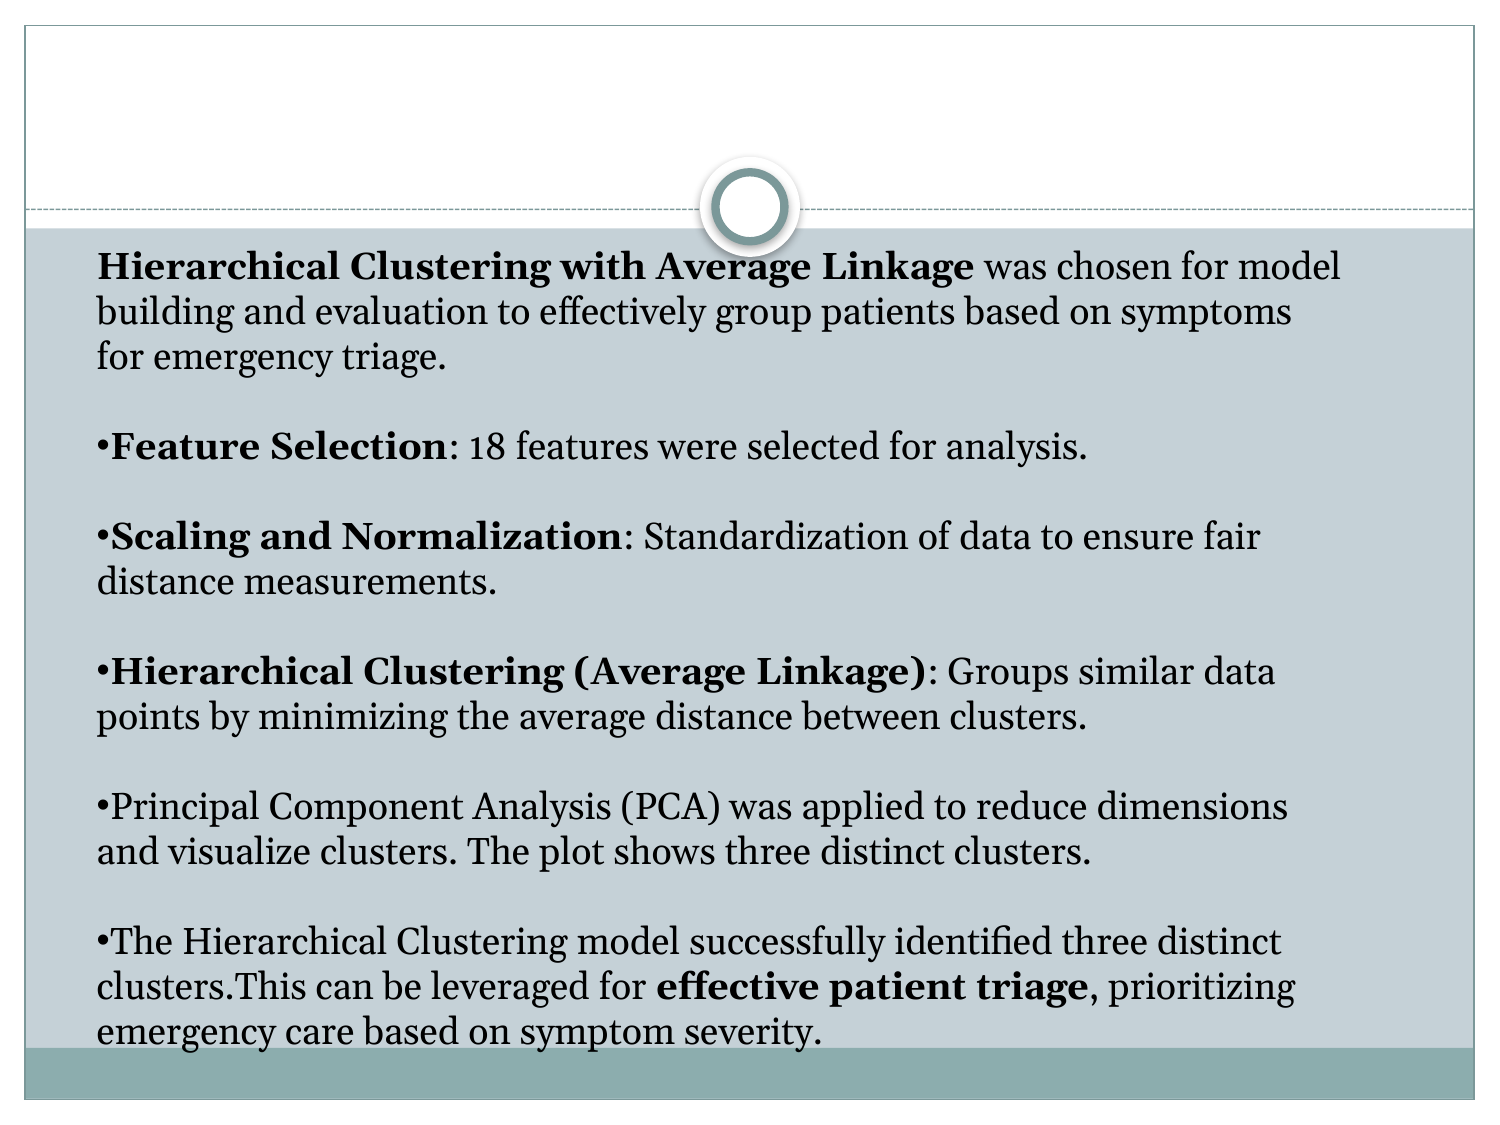

Hierarchical Clustering with Average Linkage was chosen for model building and evaluation to effectively group patients based on symptoms for emergency triage.

Feature Selection: 18 features were selected for analysis.

Scaling and Normalization: Standardization of data to ensure fair distance measurements.

Hierarchical Clustering (Average Linkage): Groups similar data points by minimizing the average distance between clusters.

Principal Component Analysis (PCA) was applied to reduce dimensions and visualize clusters. The plot shows three distinct clusters.

The Hierarchical Clustering model successfully identified three distinct clusters.This can be leveraged for effective patient triage, prioritizing emergency care based on symptom severity.